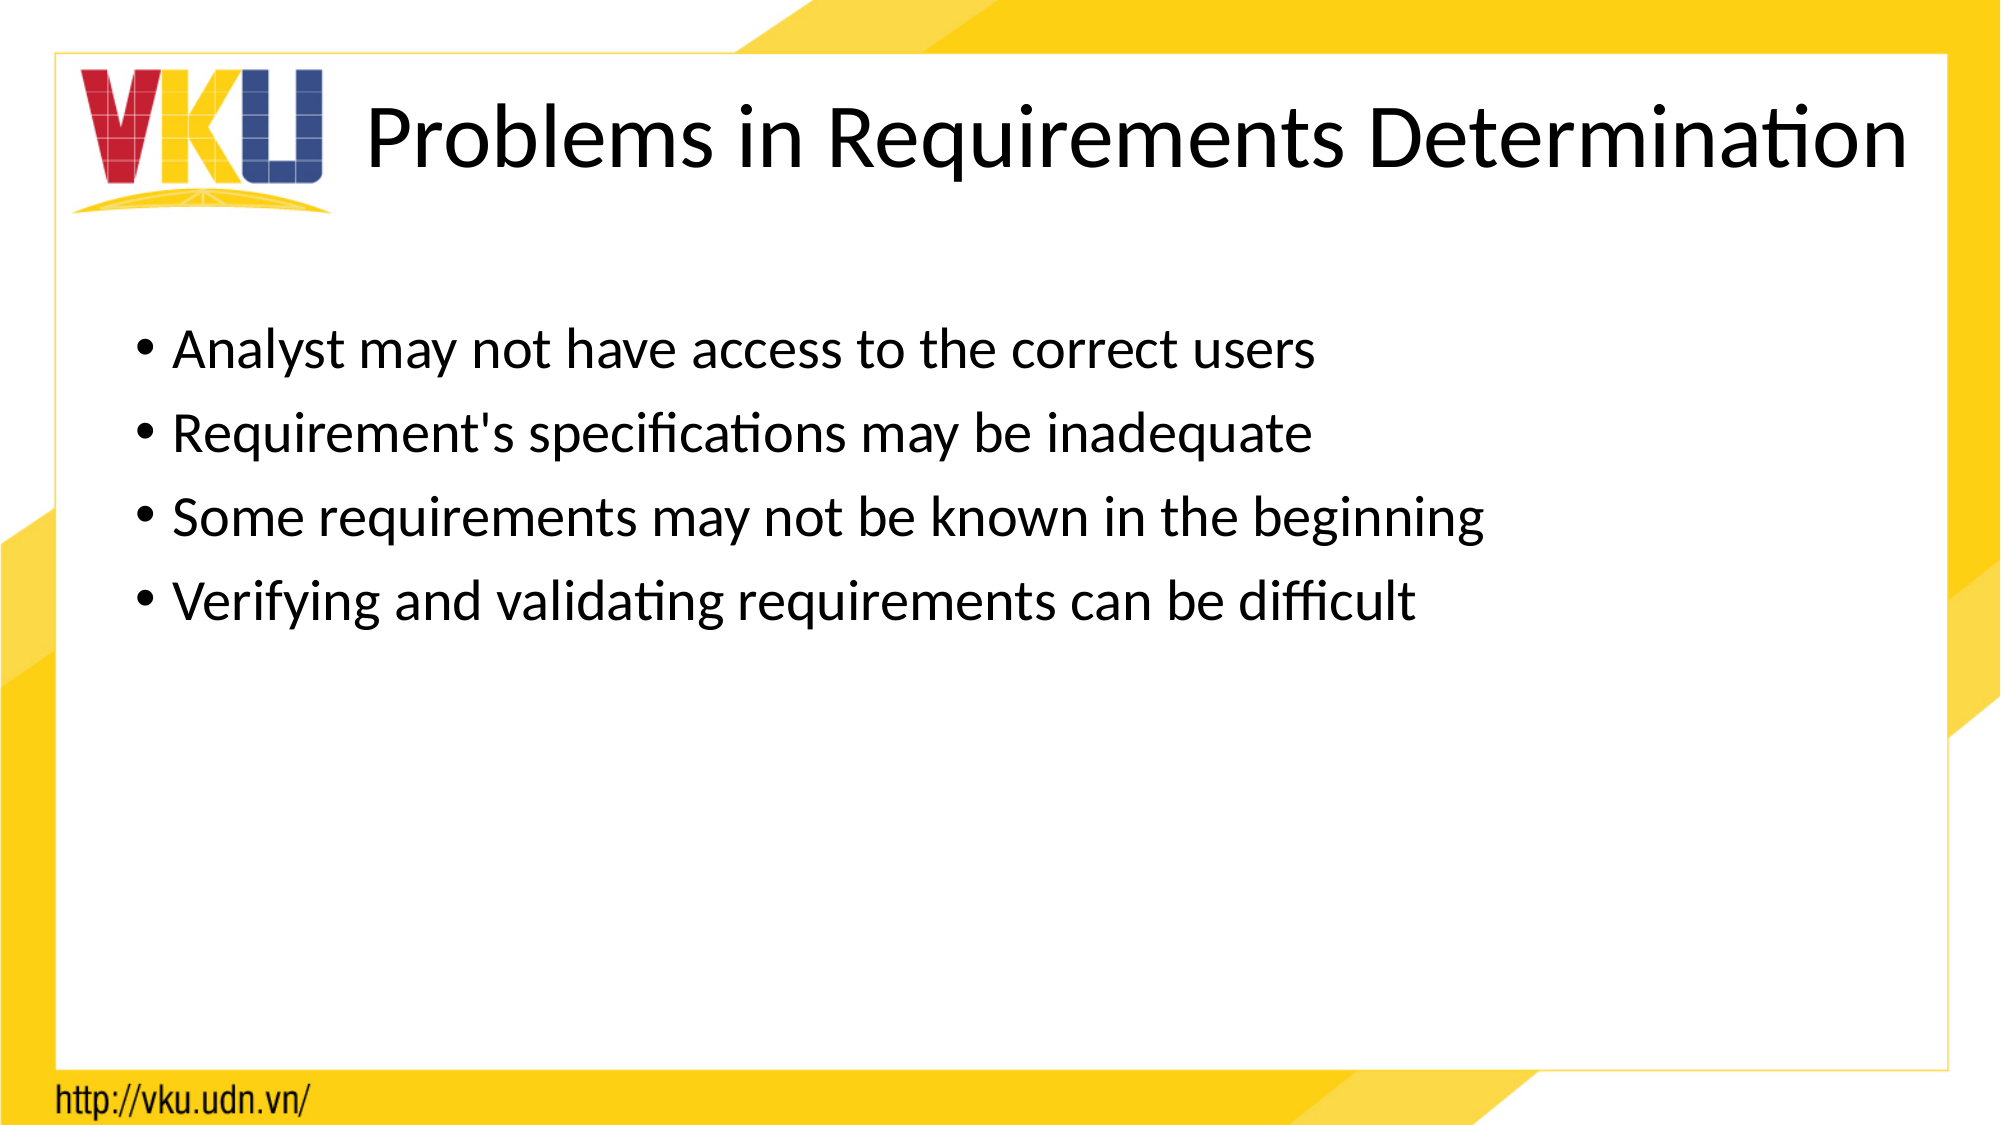

# Problems in Requirements Determination
Analyst may not have access to the correct users
Requirement's specifications may be inadequate
Some requirements may not be known in the beginning
Verifying and validating requirements can be difficult